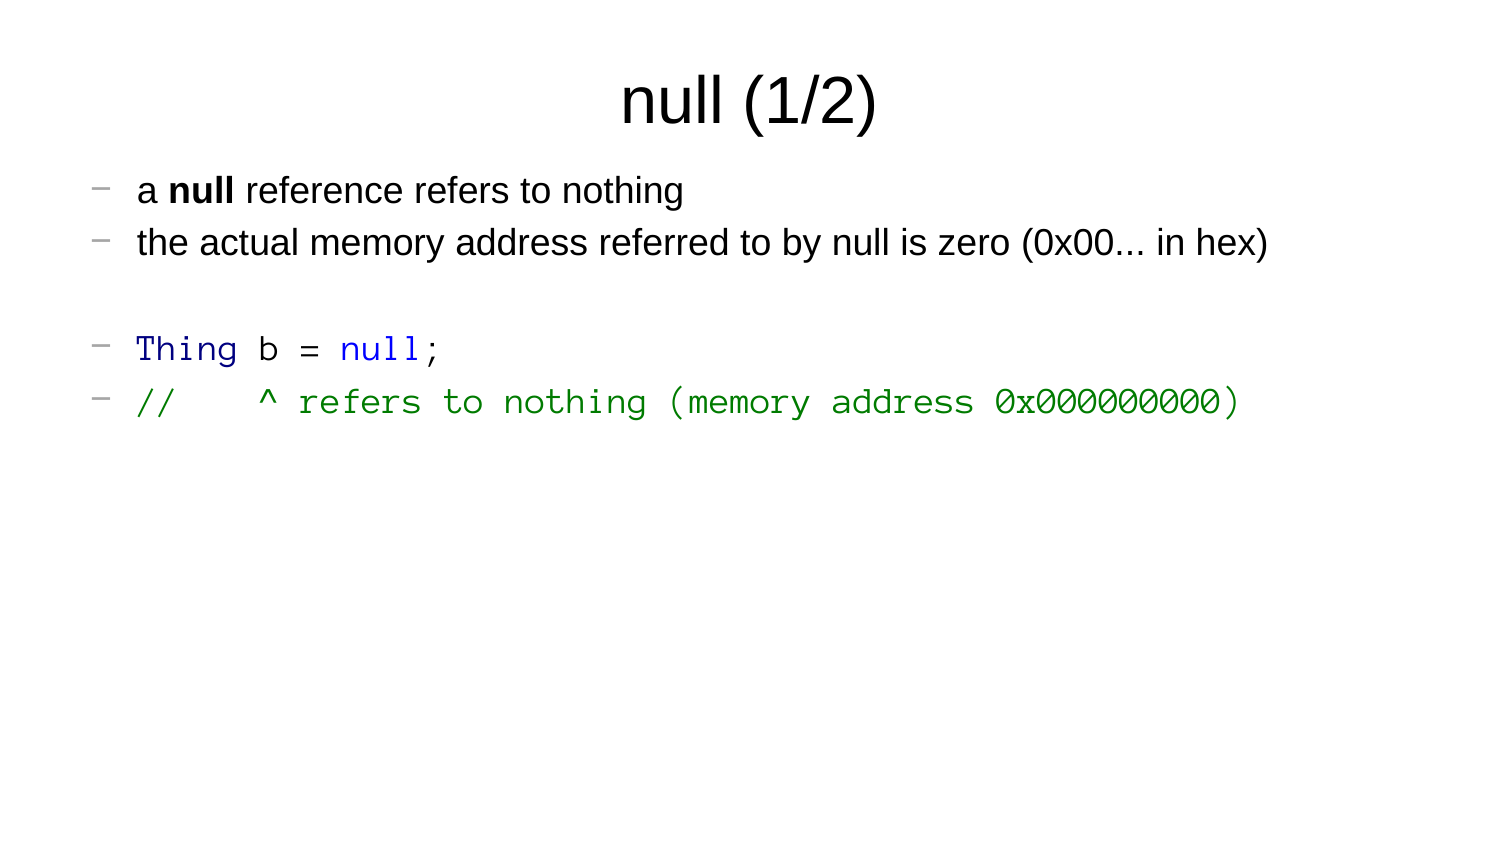

# null (1/2)
a null reference refers to nothing
the actual memory address referred to by null is zero (0x00... in hex)

Thing b = null;
//    ^ refers to nothing (memory address 0x000000000)